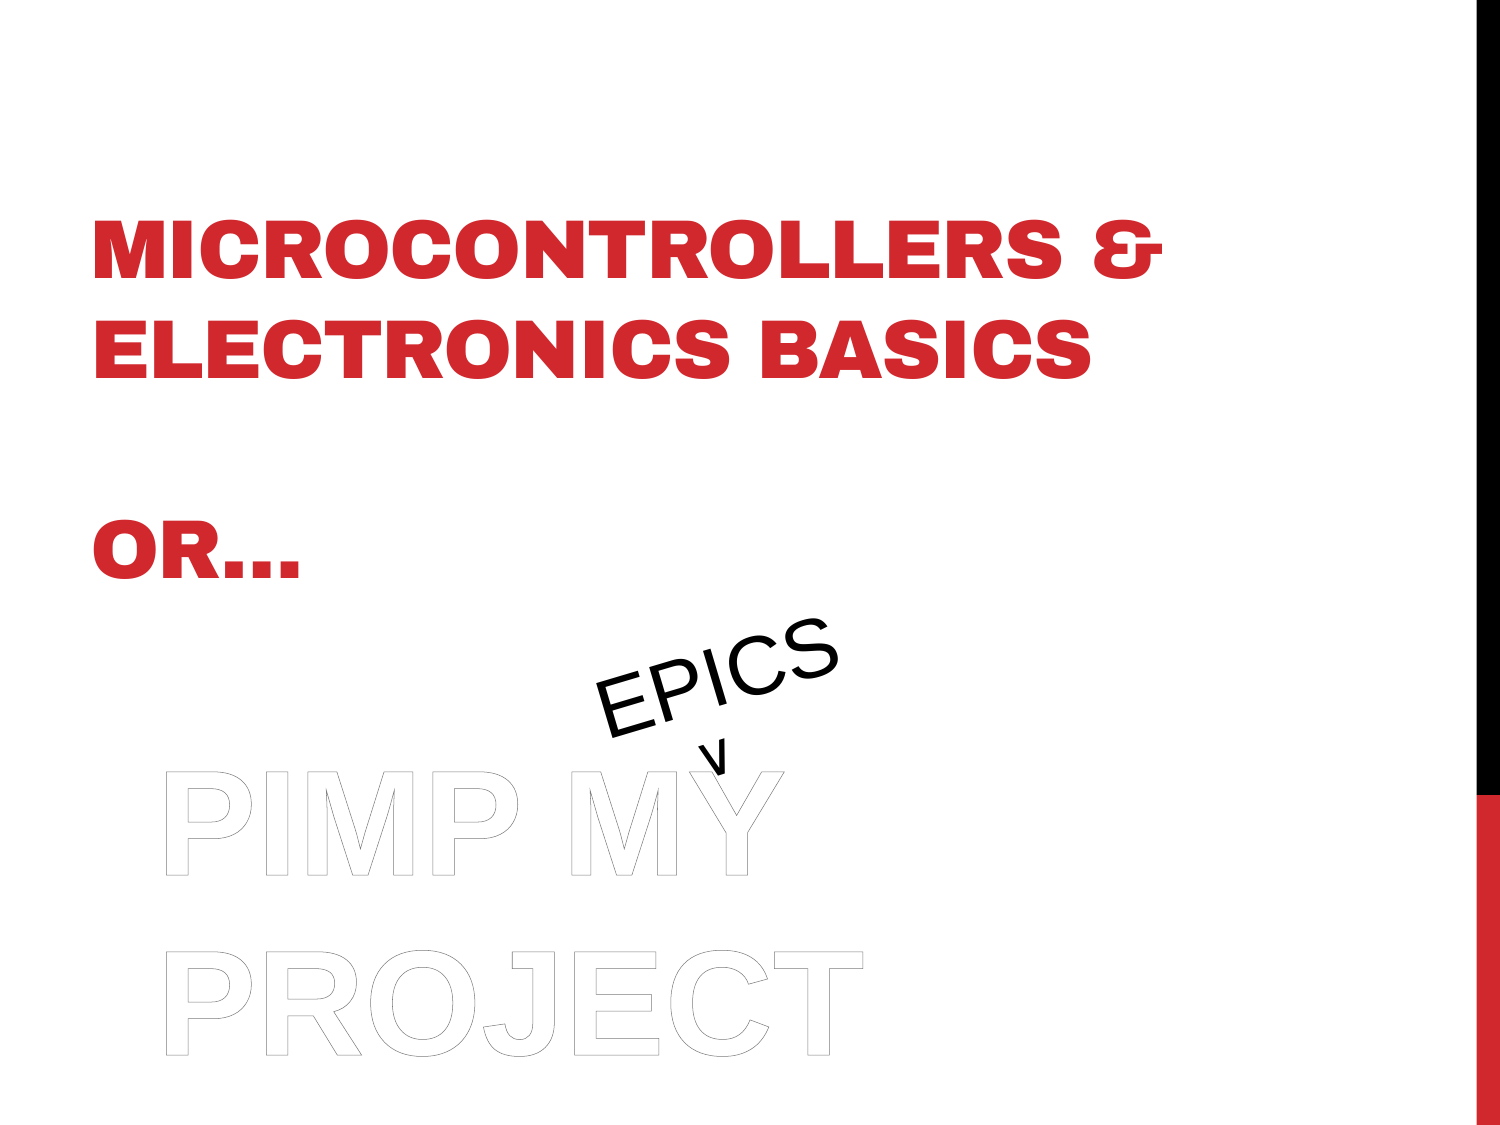

# Microcontrollers & Electronics Basics OR…
EPICS
∨
PIMP MY PROJECT